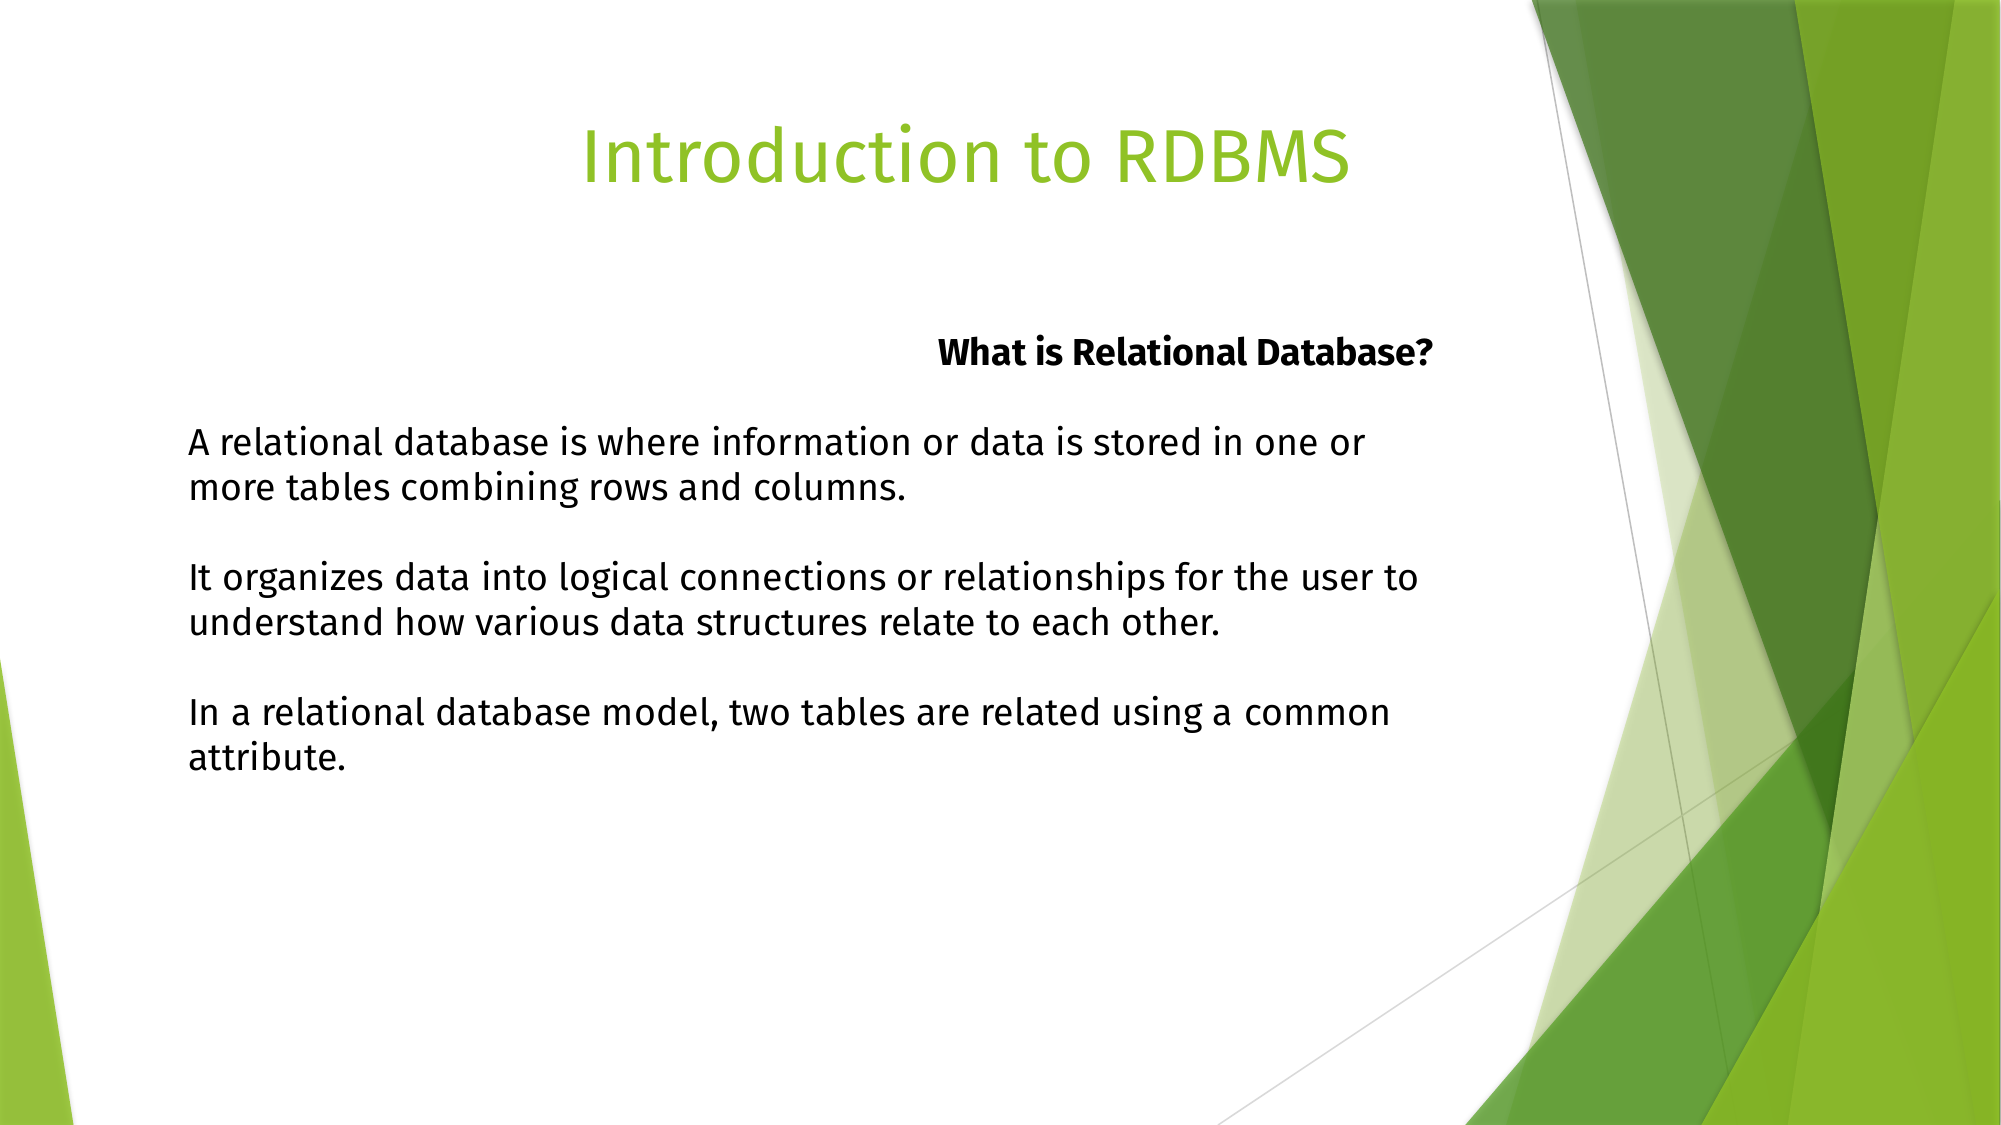

# Introduction to RDBMS
					What is Relational Database?

A relational database is where information or data is stored in one or more tables combining rows and columns.

It organizes data into logical connections or relationships for the user to understand how various data structures relate to each other.

In a relational database model, two tables are related using a common attribute.